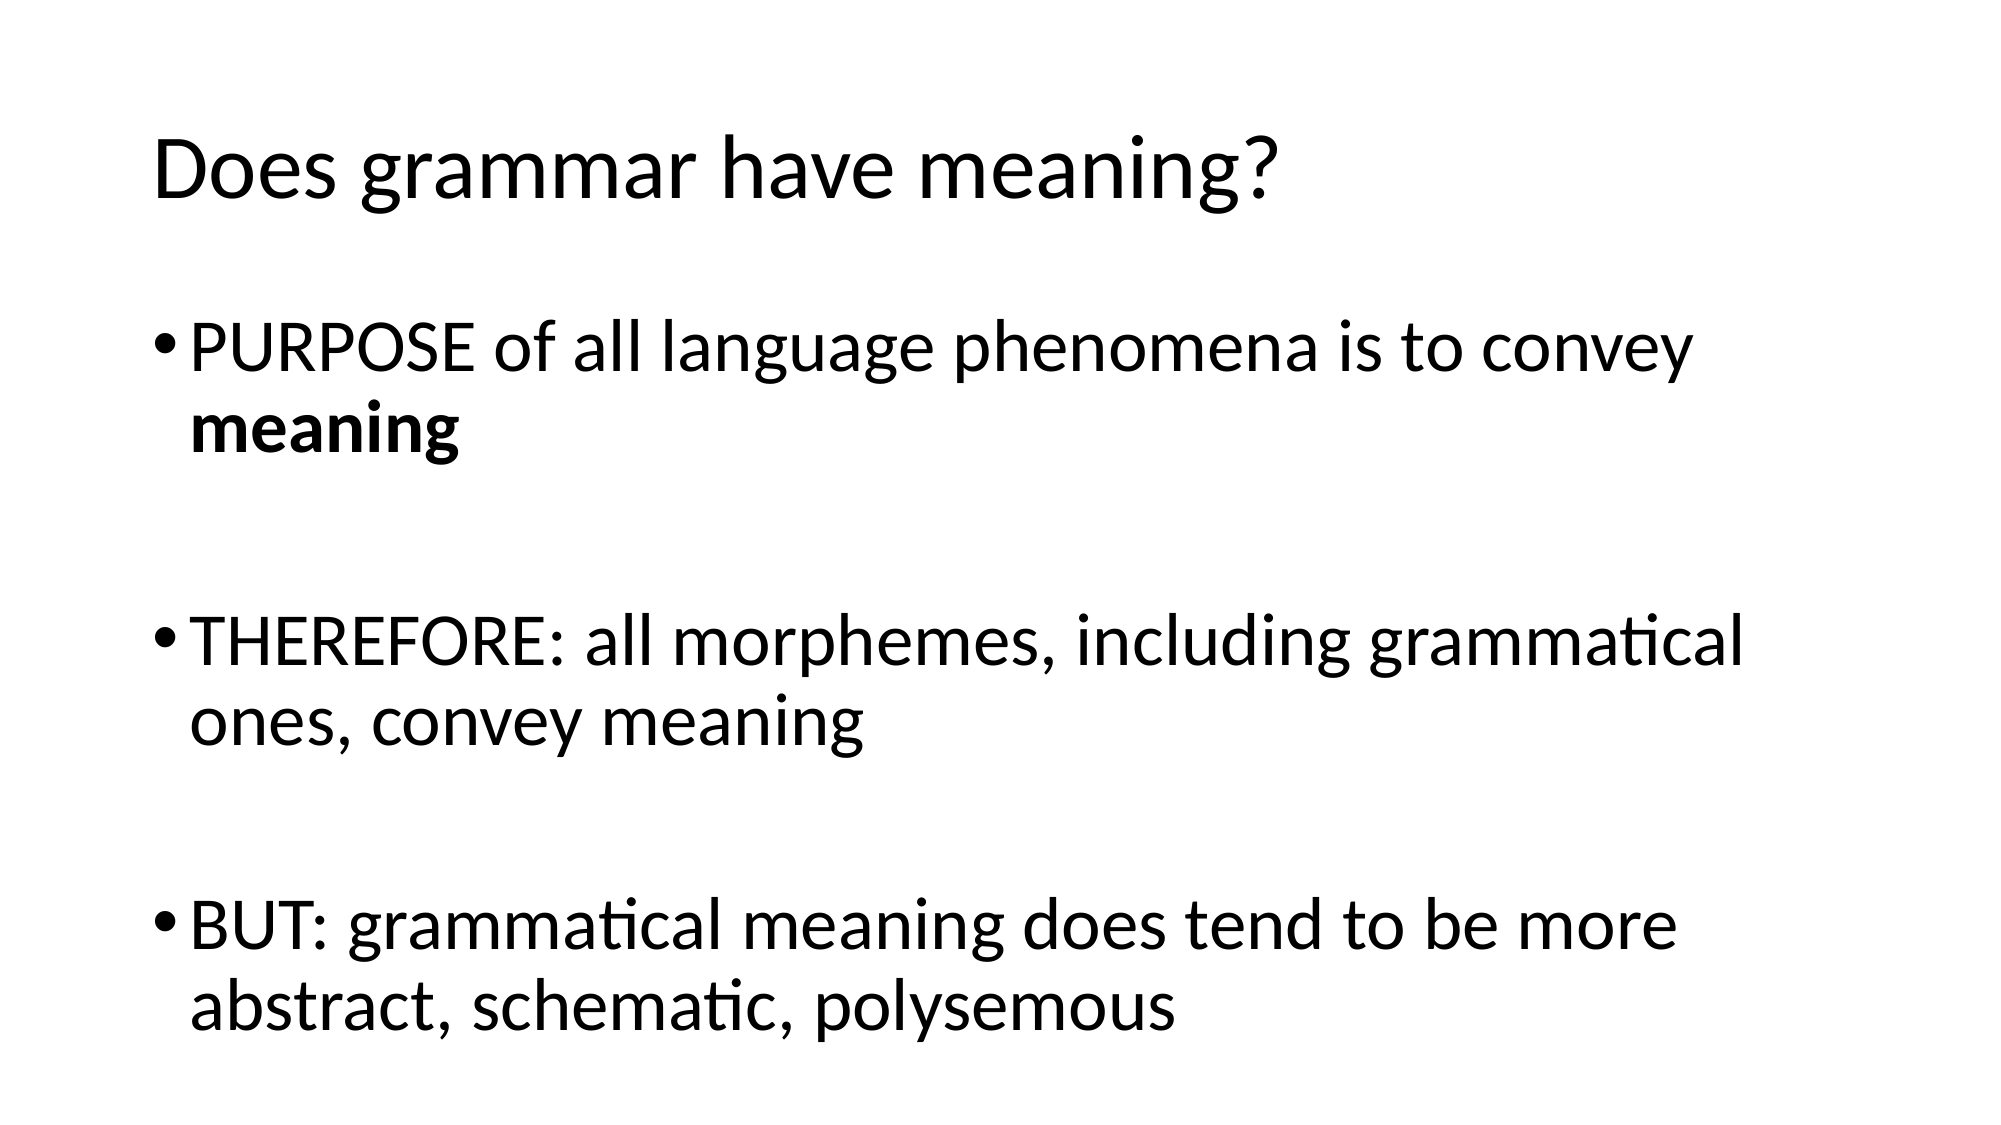

# Does grammar have meaning?
PURPOSE of all language phenomena is to convey meaning

THEREFORE: all morphemes, including grammatical ones, convey meaning

BUT: grammatical meaning does tend to be more abstract, schematic, polysemous